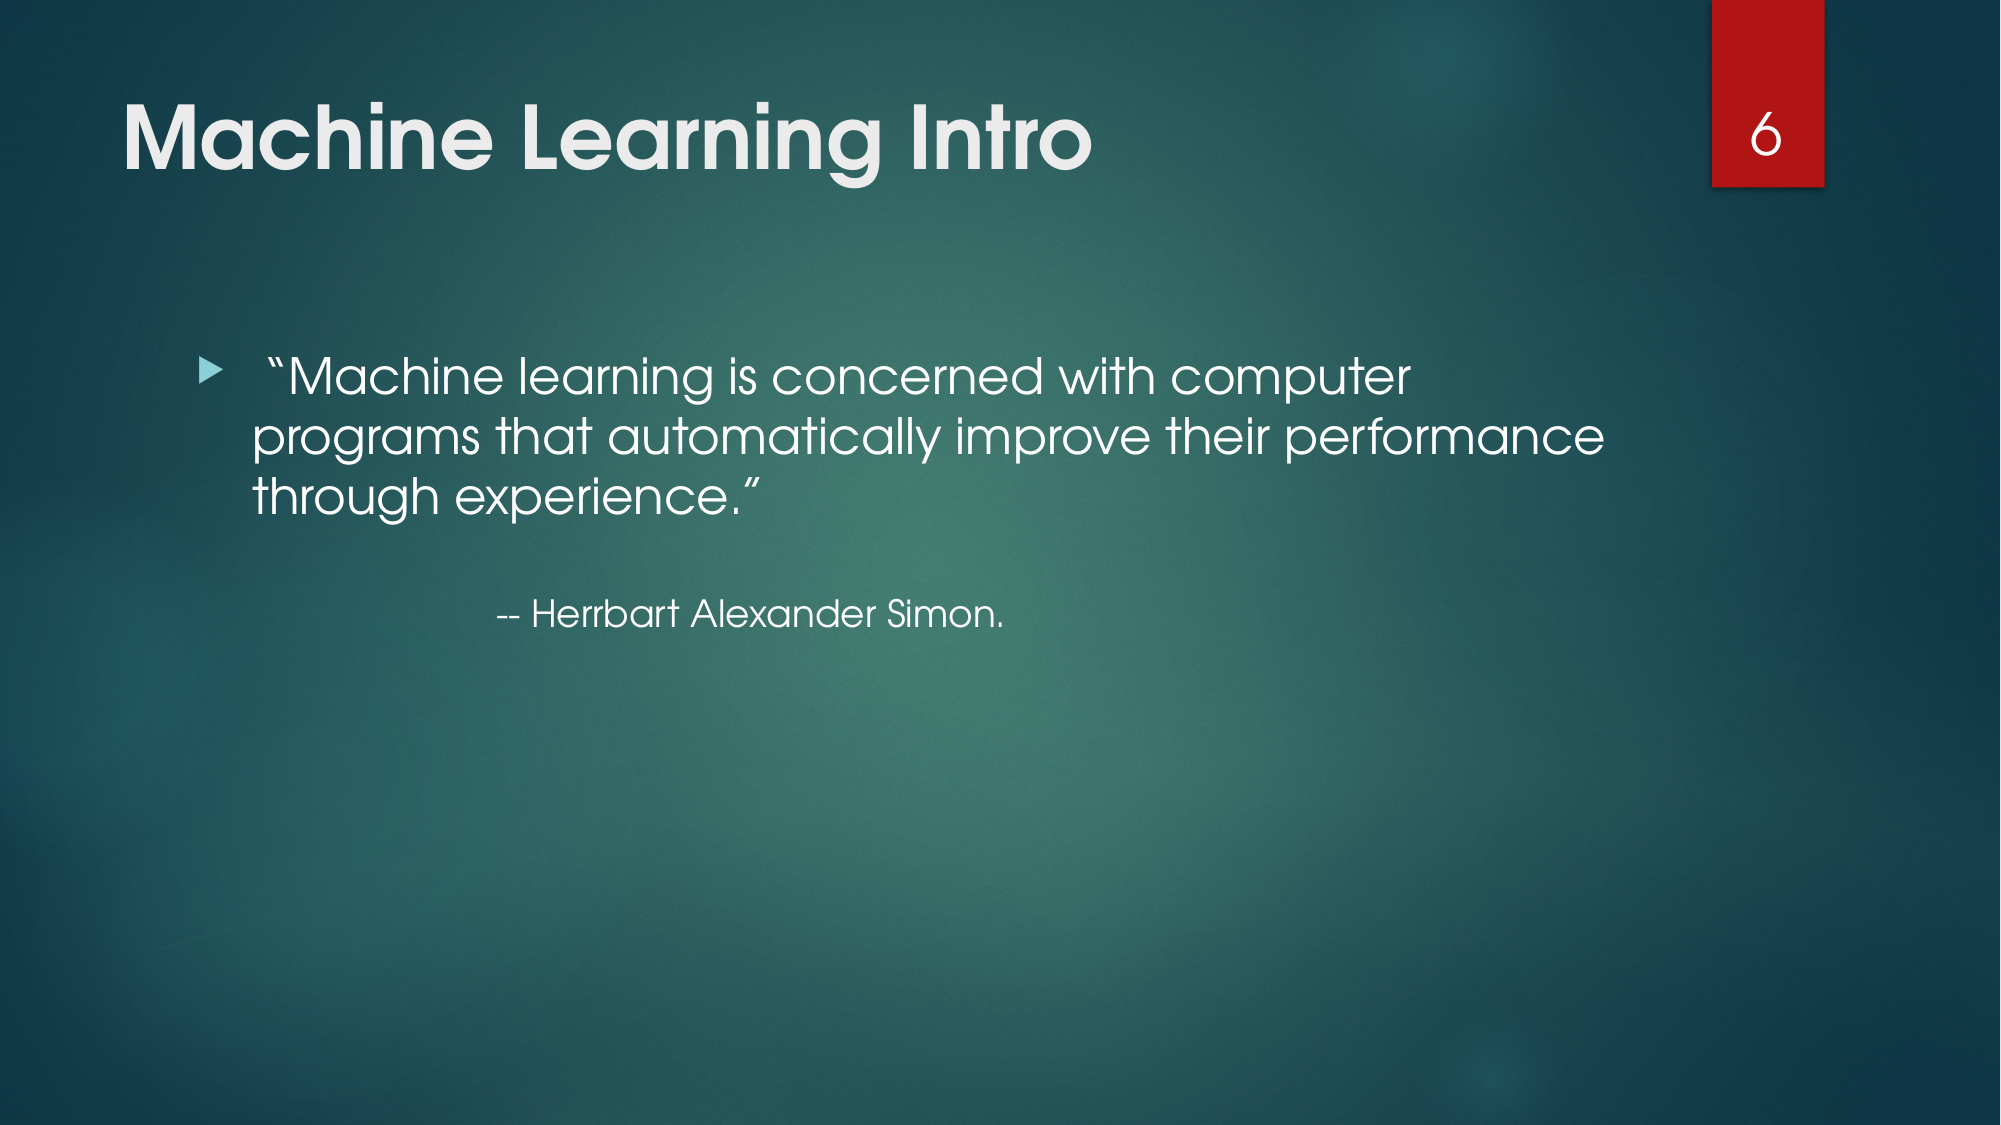

6
# Machine Learning Intro
 “Machine learning is concerned with computer programs that automatically improve their performance through experience.”​
									-- Herrbart Alexander Simon.​